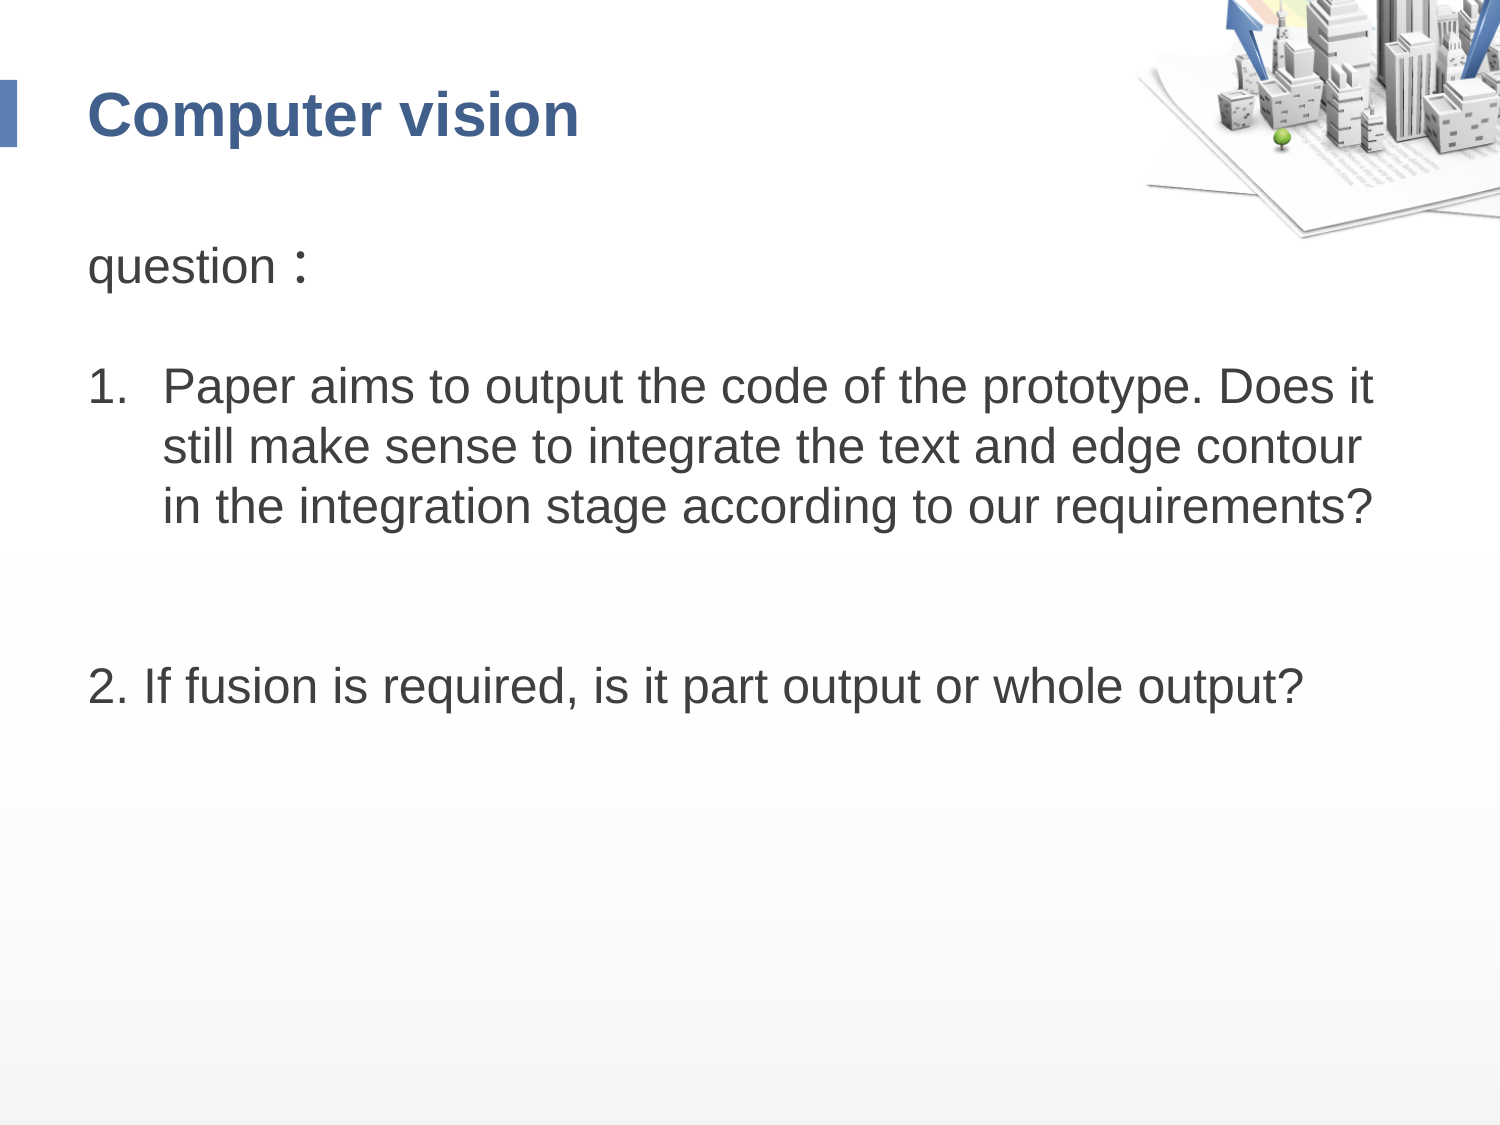

# Computer vision

question：

Paper aims to output the code of the prototype. Does it still make sense to integrate the text and edge contour in the integration stage according to our requirements?

2. If fusion is required, is it part output or whole output?